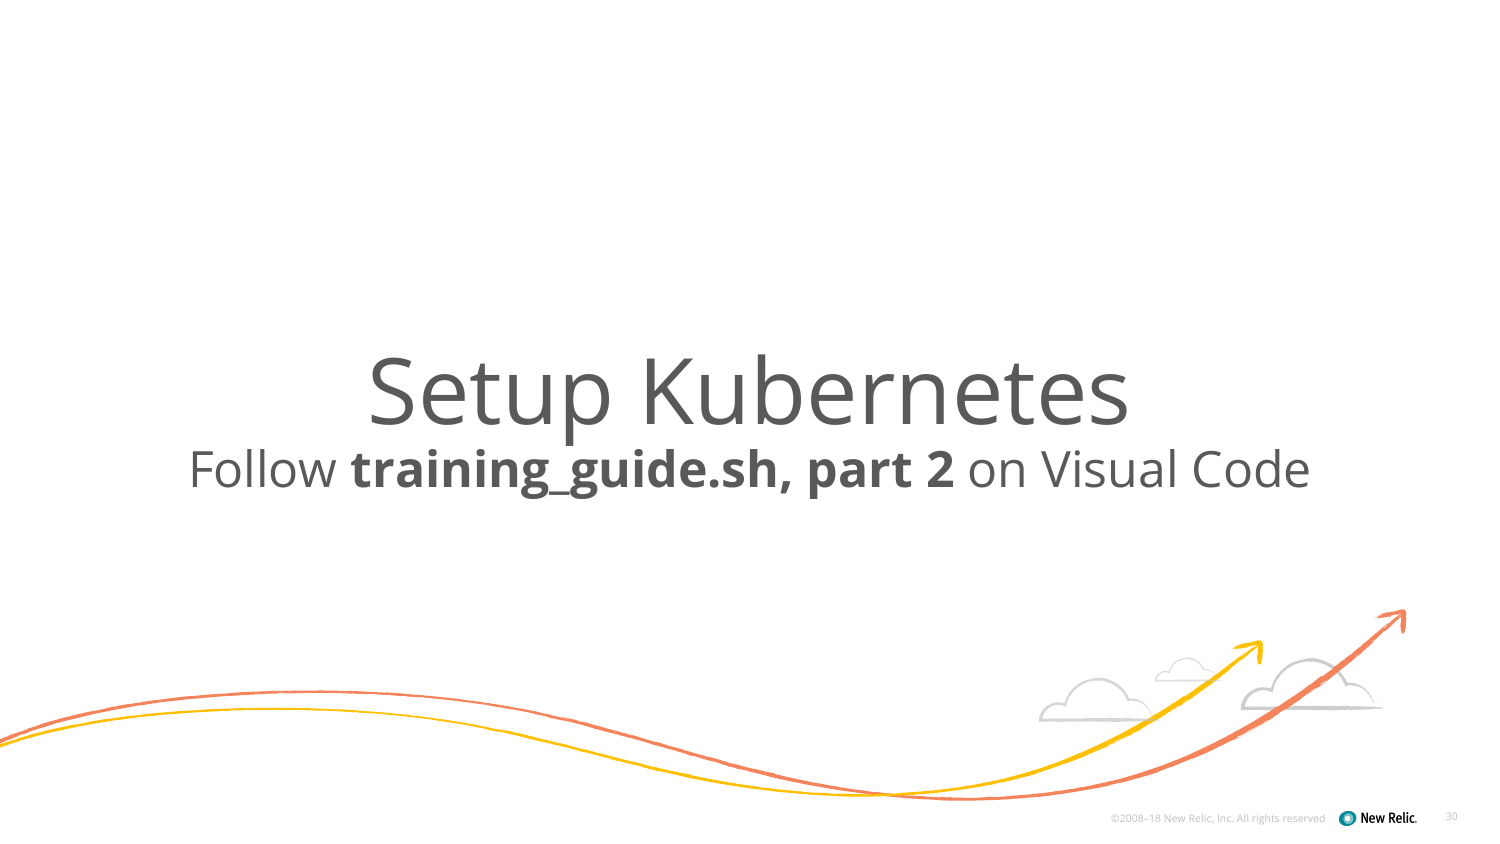

Setup Kubernetes
Follow training_guide.sh, part 2 on Visual Code
30